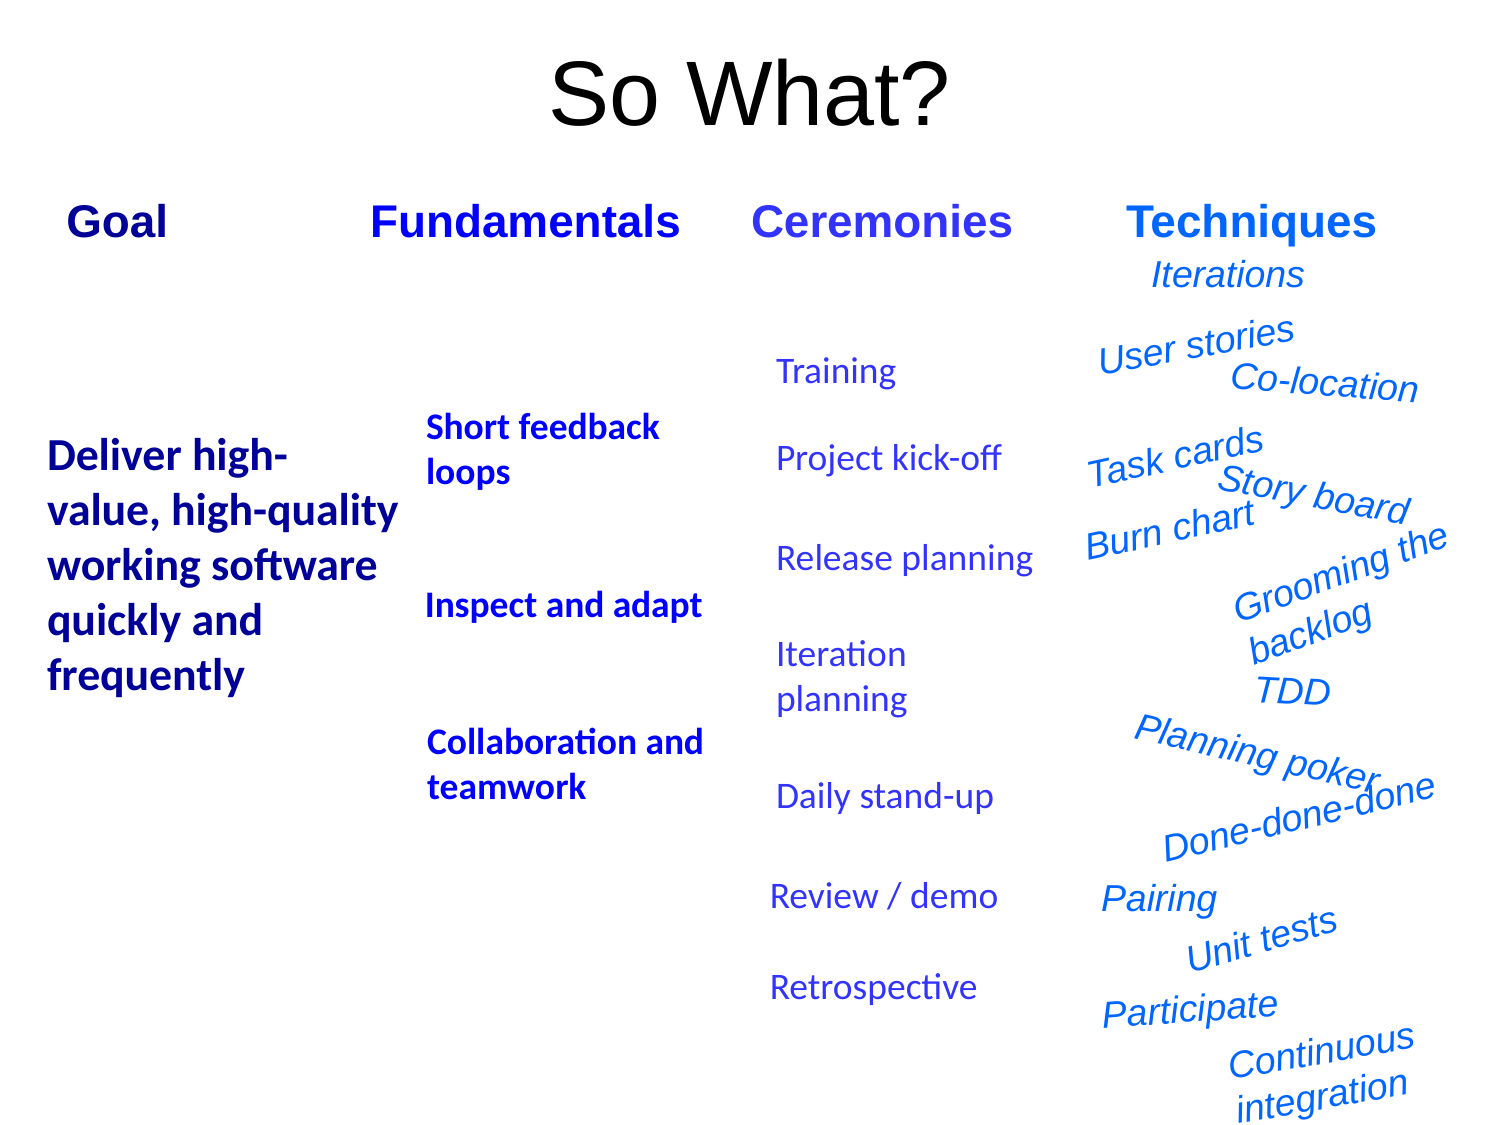

# So What?
Goal
Fundamentals
Ceremonies
Techniques
Iterations
User stories
Training
Co-location
Short feedback loops
Task cards
Deliver high-value, high-quality working software quickly and frequently
Project kick-off
Story board
Burn chart
Release planning
Grooming the backlog
Inspect and adapt
Iteration planning
TDD
Collaboration and teamwork
Planning poker
Daily stand-up
Done-done-done
Review / demo
Pairing
Unit tests
Retrospective
Participate
Continuous integration